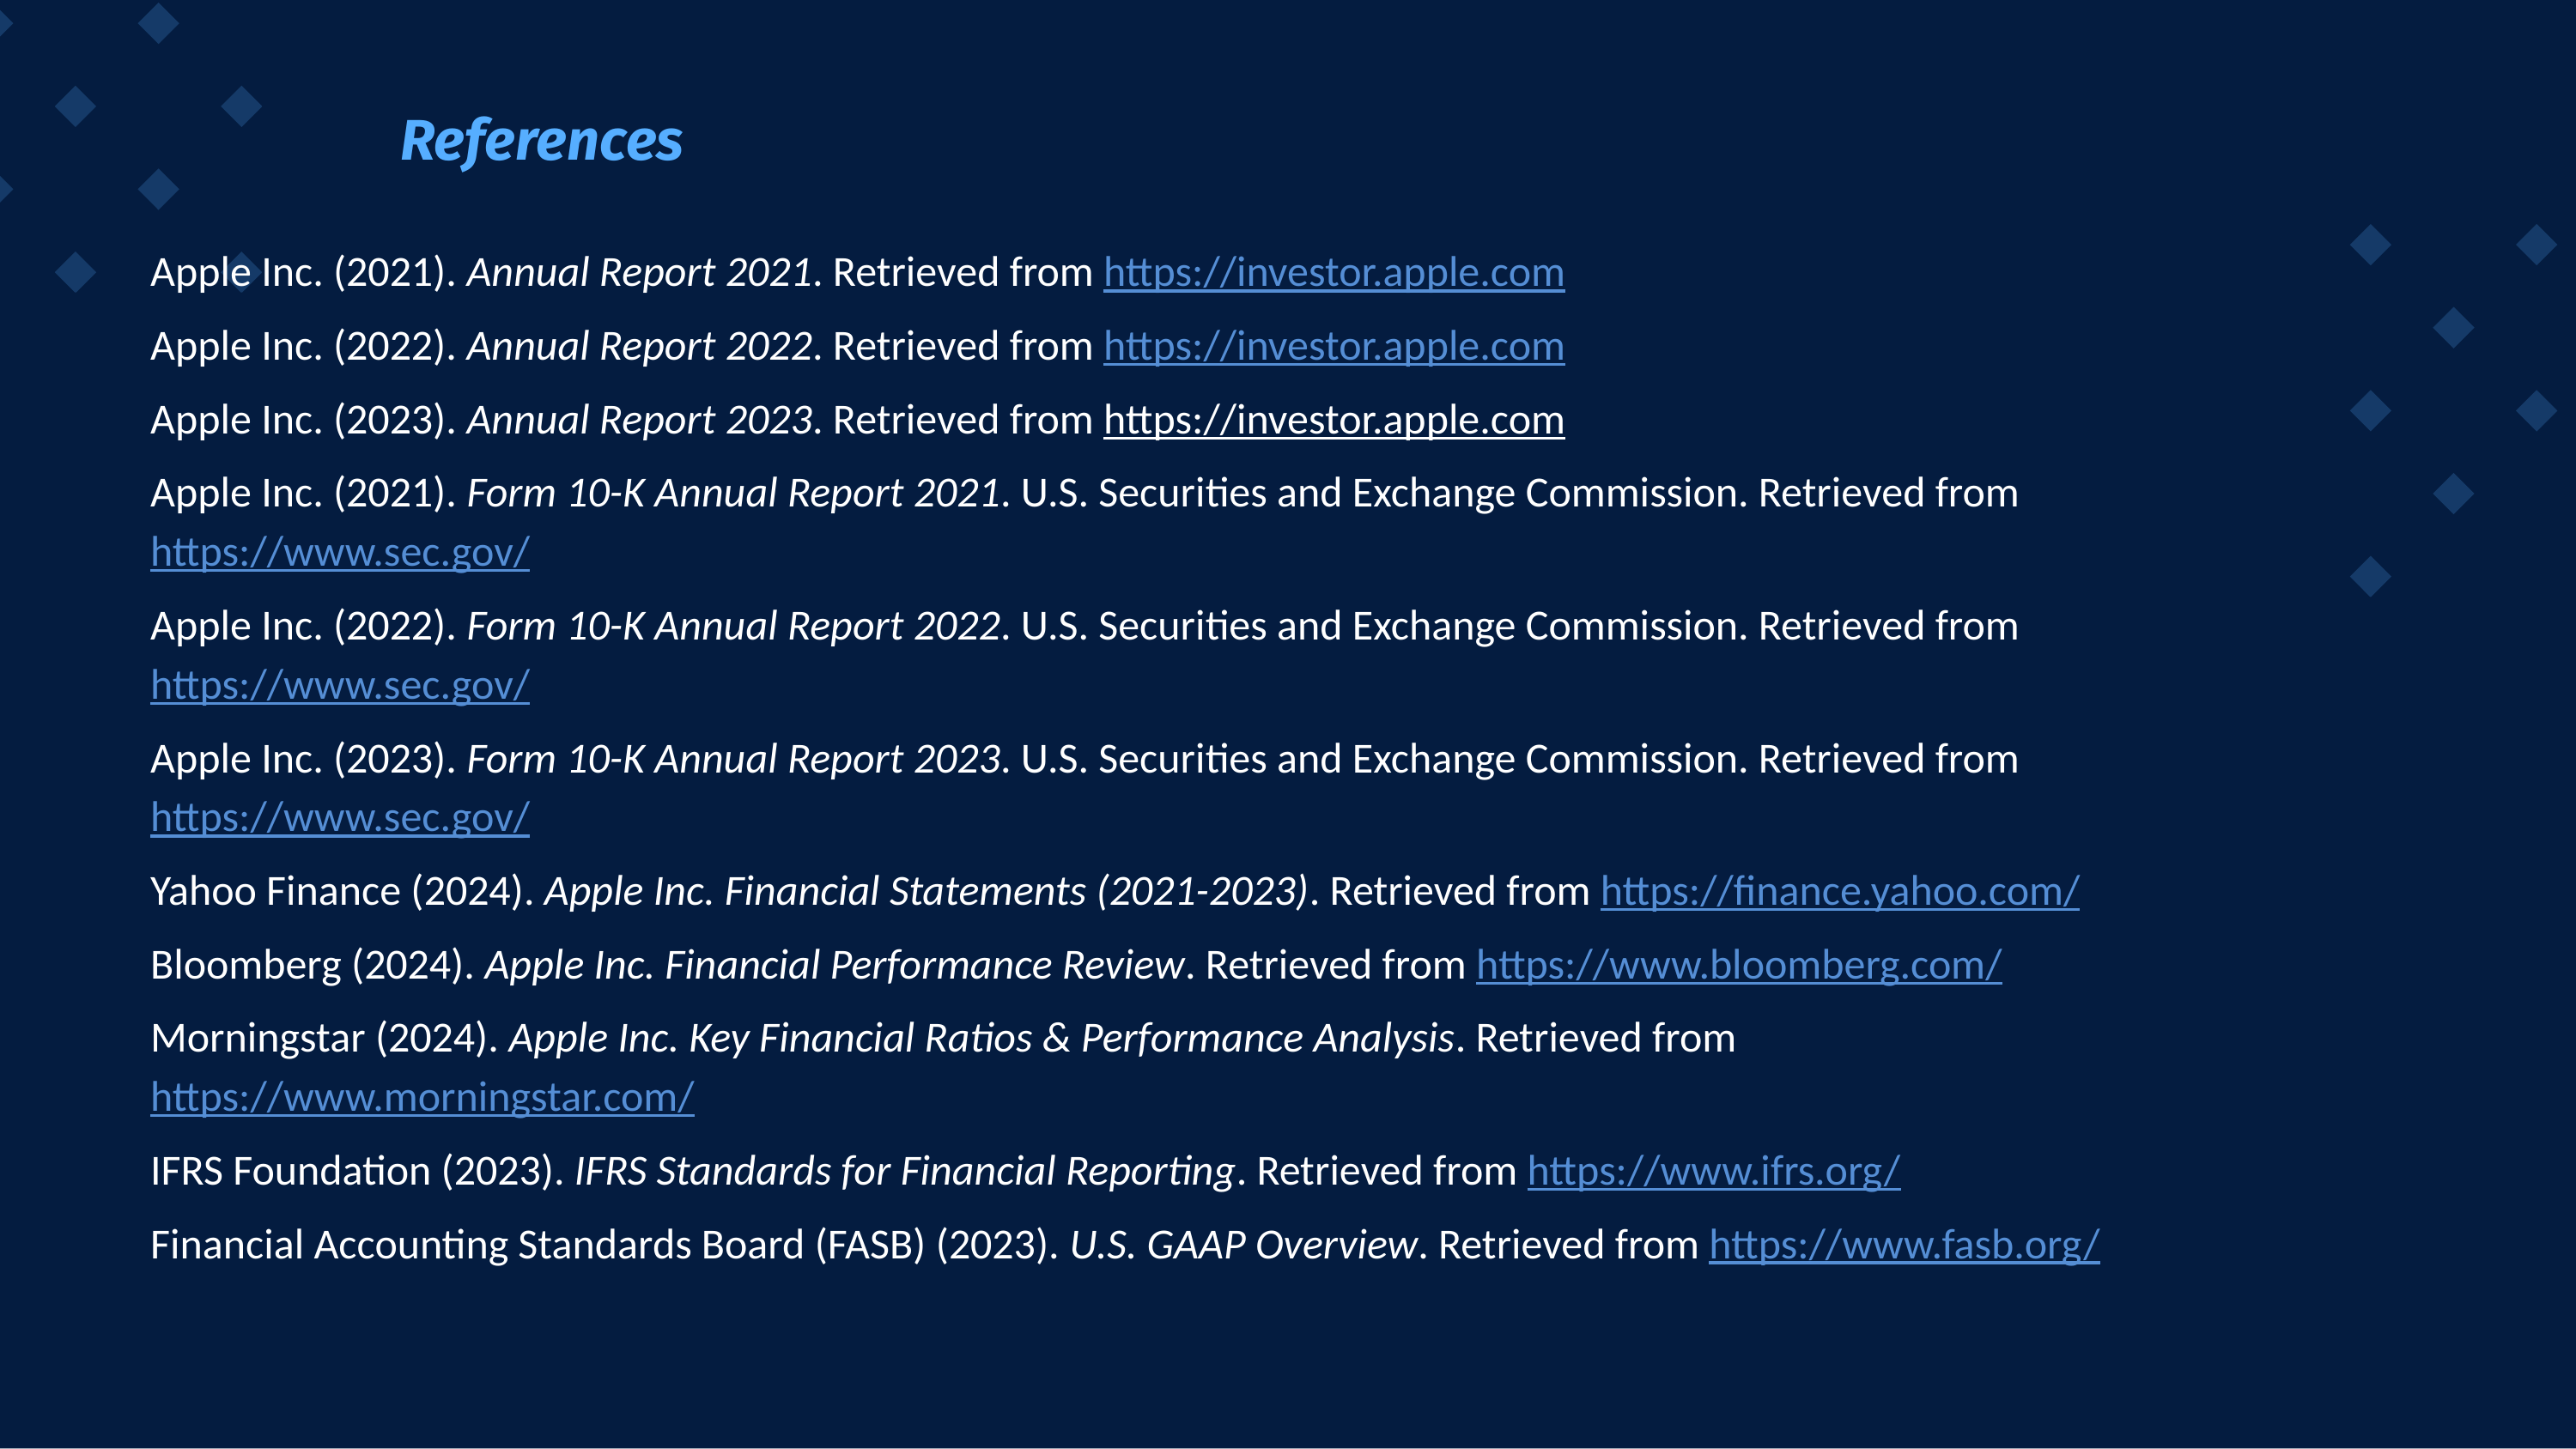

References

Apple Inc. (2021). Annual Report 2021. Retrieved from https://investor.apple.com
Apple Inc. (2022). Annual Report 2022. Retrieved from https://investor.apple.com
Apple Inc. (2023). Annual Report 2023. Retrieved from https://investor.apple.com
Apple Inc. (2021). Form 10-K Annual Report 2021. U.S. Securities and Exchange Commission. Retrieved from https://www.sec.gov/
Apple Inc. (2022). Form 10-K Annual Report 2022. U.S. Securities and Exchange Commission. Retrieved from https://www.sec.gov/
Apple Inc. (2023). Form 10-K Annual Report 2023. U.S. Securities and Exchange Commission. Retrieved from https://www.sec.gov/
Yahoo Finance (2024). Apple Inc. Financial Statements (2021-2023). Retrieved from https://finance.yahoo.com/
Bloomberg (2024). Apple Inc. Financial Performance Review. Retrieved from https://www.bloomberg.com/
Morningstar (2024). Apple Inc. Key Financial Ratios & Performance Analysis. Retrieved from https://www.morningstar.com/
IFRS Foundation (2023). IFRS Standards for Financial Reporting. Retrieved from https://www.ifrs.org/
Financial Accounting Standards Board (FASB) (2023). U.S. GAAP Overview. Retrieved from https://www.fasb.org/